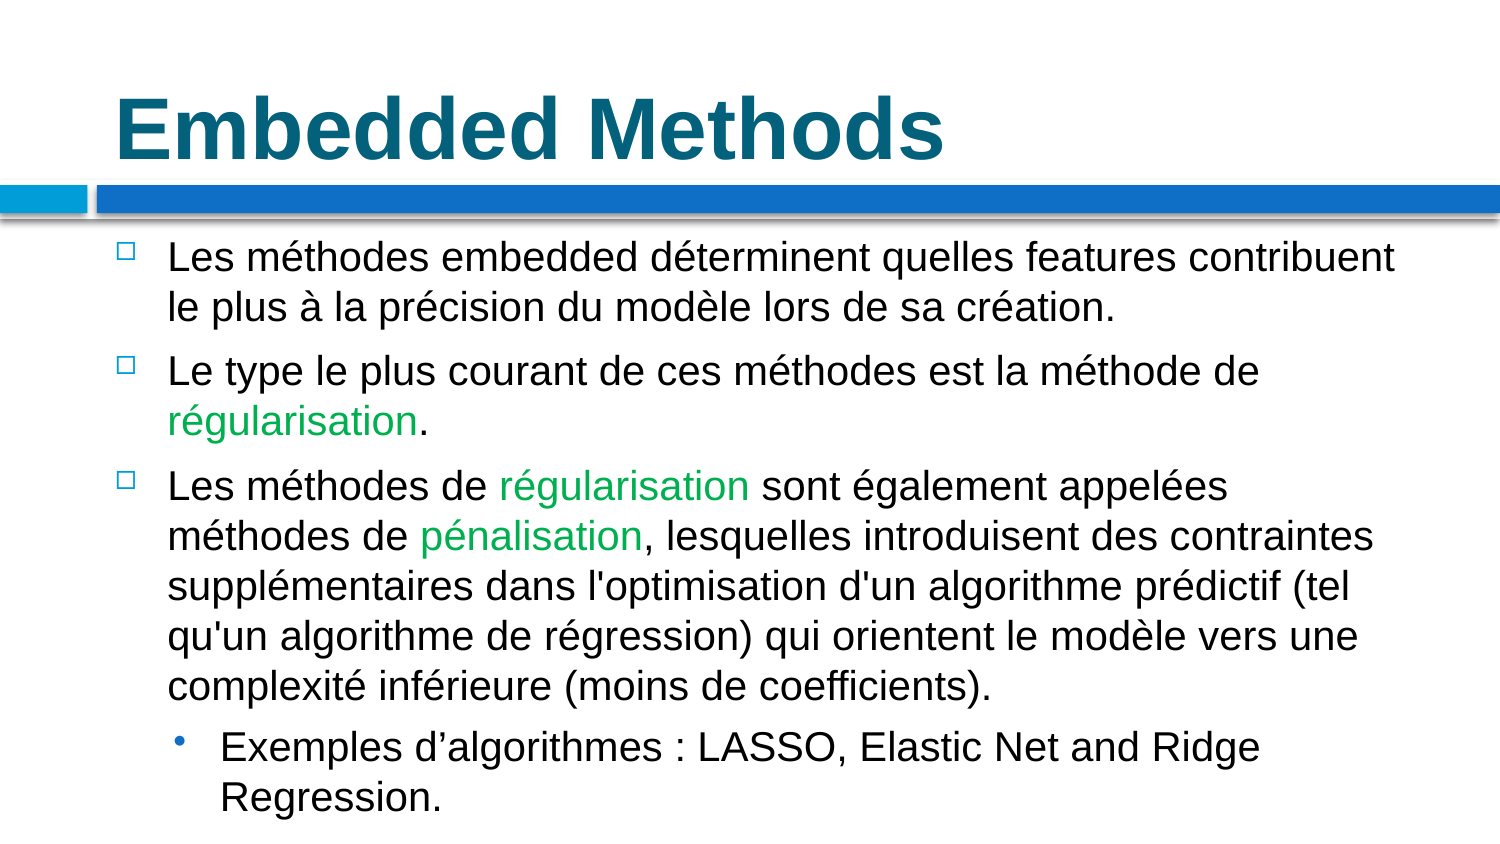

# Embedded Methods
Les méthodes embedded déterminent quelles features contribuent le plus à la précision du modèle lors de sa création.
Le type le plus courant de ces méthodes est la méthode de régularisation.
Les méthodes de régularisation sont également appelées méthodes de pénalisation, lesquelles introduisent des contraintes supplémentaires dans l'optimisation d'un algorithme prédictif (tel qu'un algorithme de régression) qui orientent le modèle vers une complexité inférieure (moins de coefficients).
Exemples d’algorithmes : LASSO, Elastic Net and Ridge Regression.